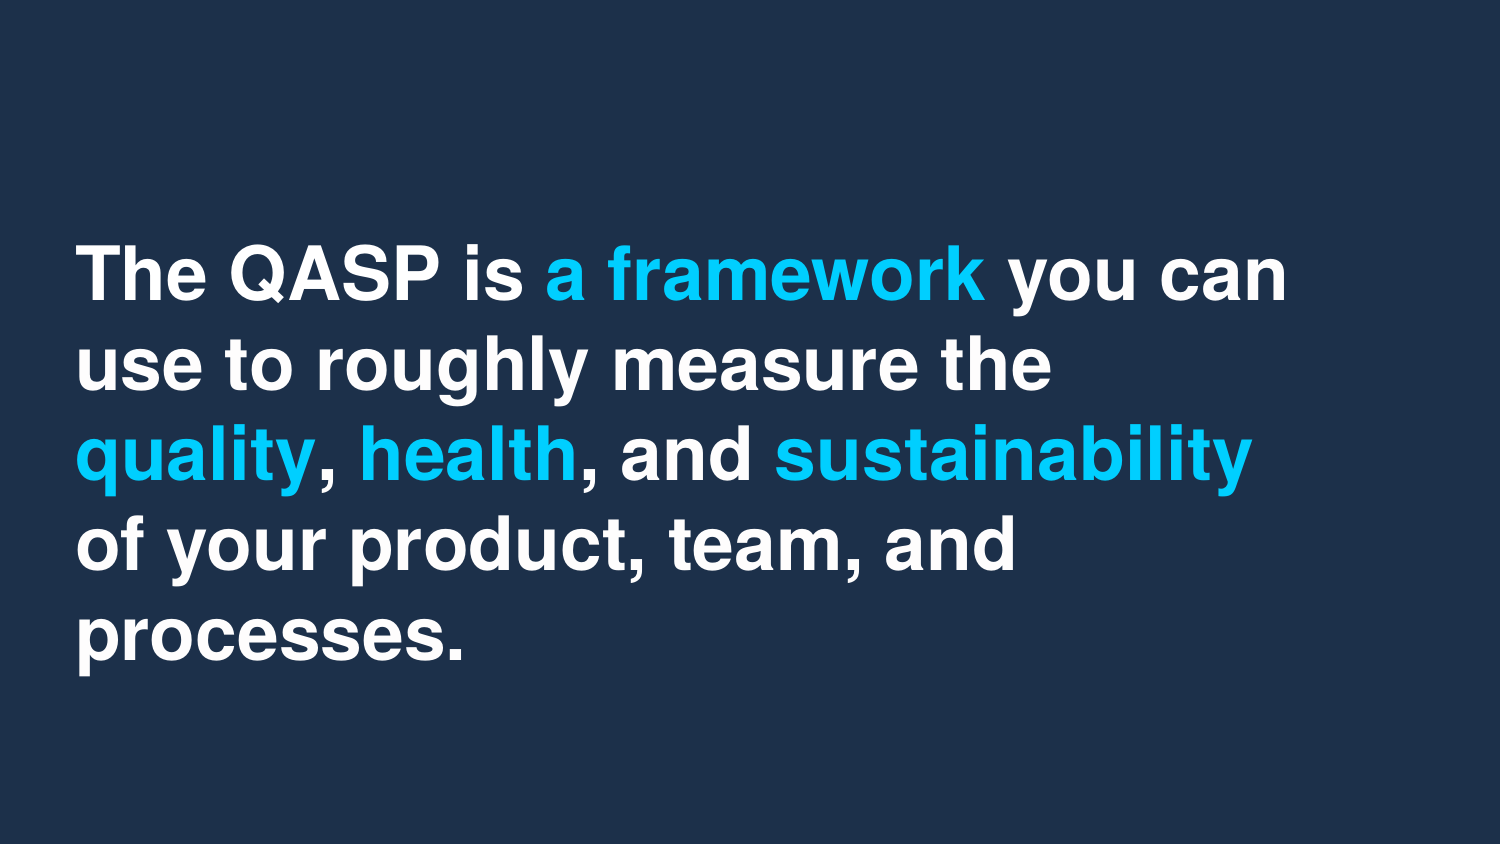

# The QASP is a framework you can use to roughly measure the quality, health, and sustainability of your product, team, and processes.